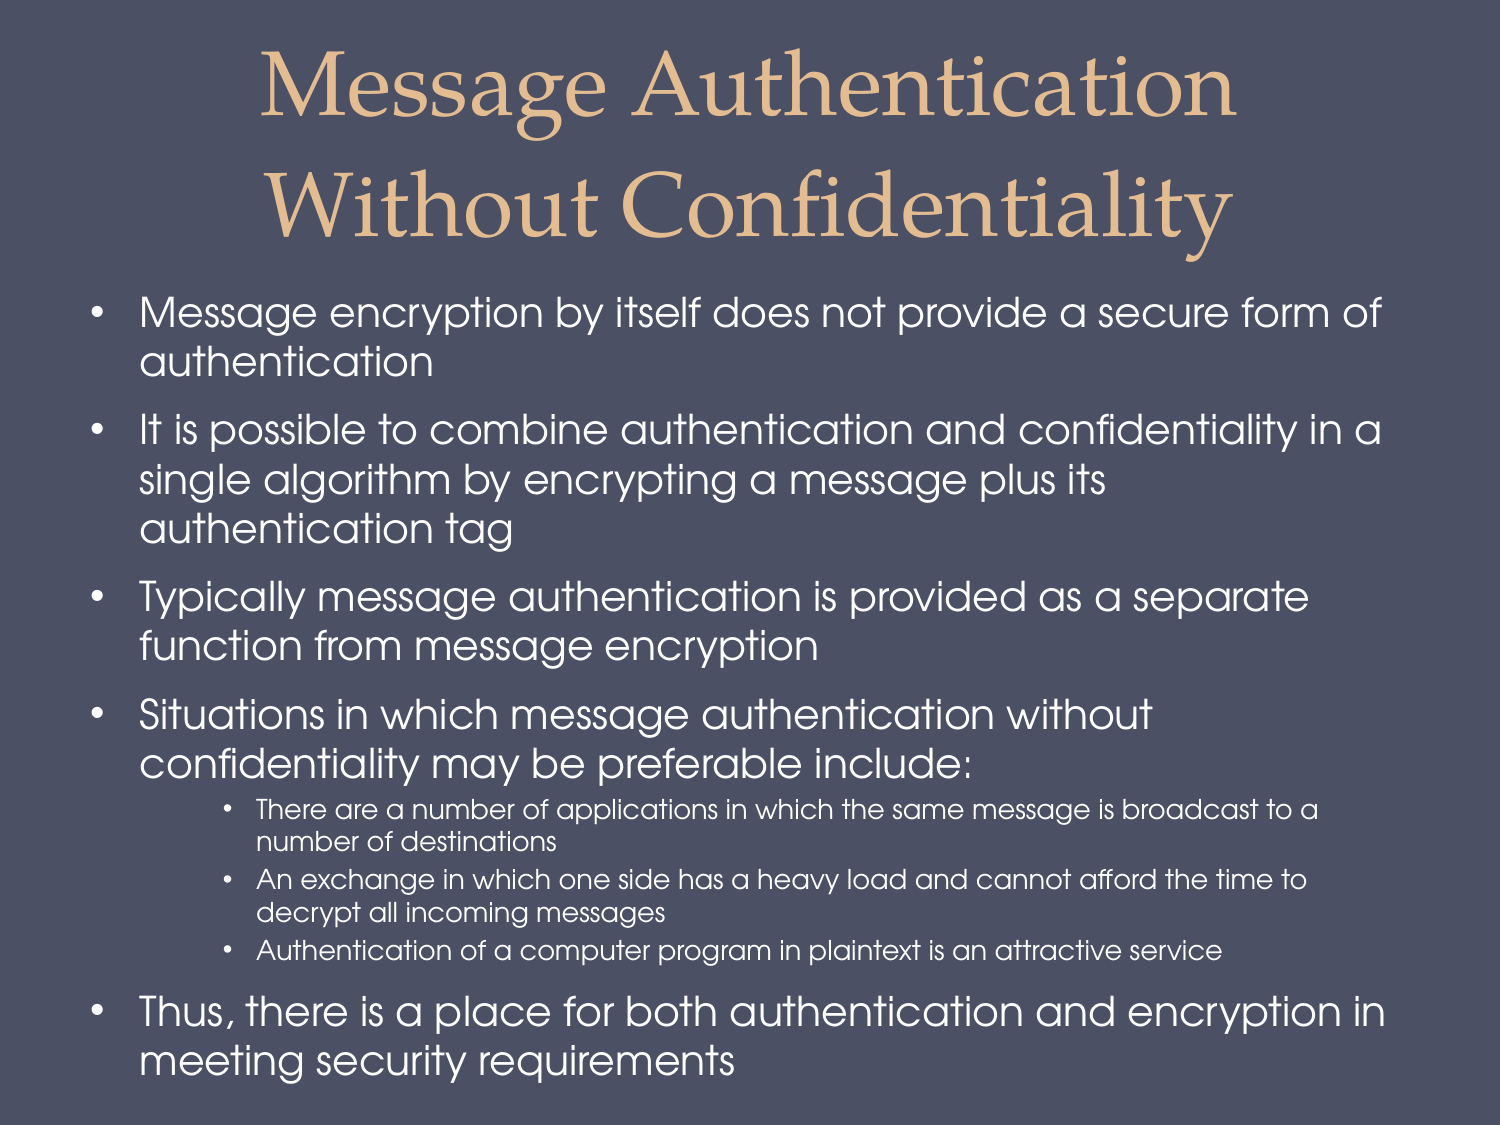

# Message Authentication Without Confidentiality
Message encryption by itself does not provide a secure form of authentication
It is possible to combine authentication and confidentiality in a single algorithm by encrypting a message plus its authentication tag
Typically message authentication is provided as a separate function from message encryption
Situations in which message authentication without confidentiality may be preferable include:
There are a number of applications in which the same message is broadcast to a number of destinations
An exchange in which one side has a heavy load and cannot afford the time to decrypt all incoming messages
Authentication of a computer program in plaintext is an attractive service
Thus, there is a place for both authentication and encryption in meeting security requirements